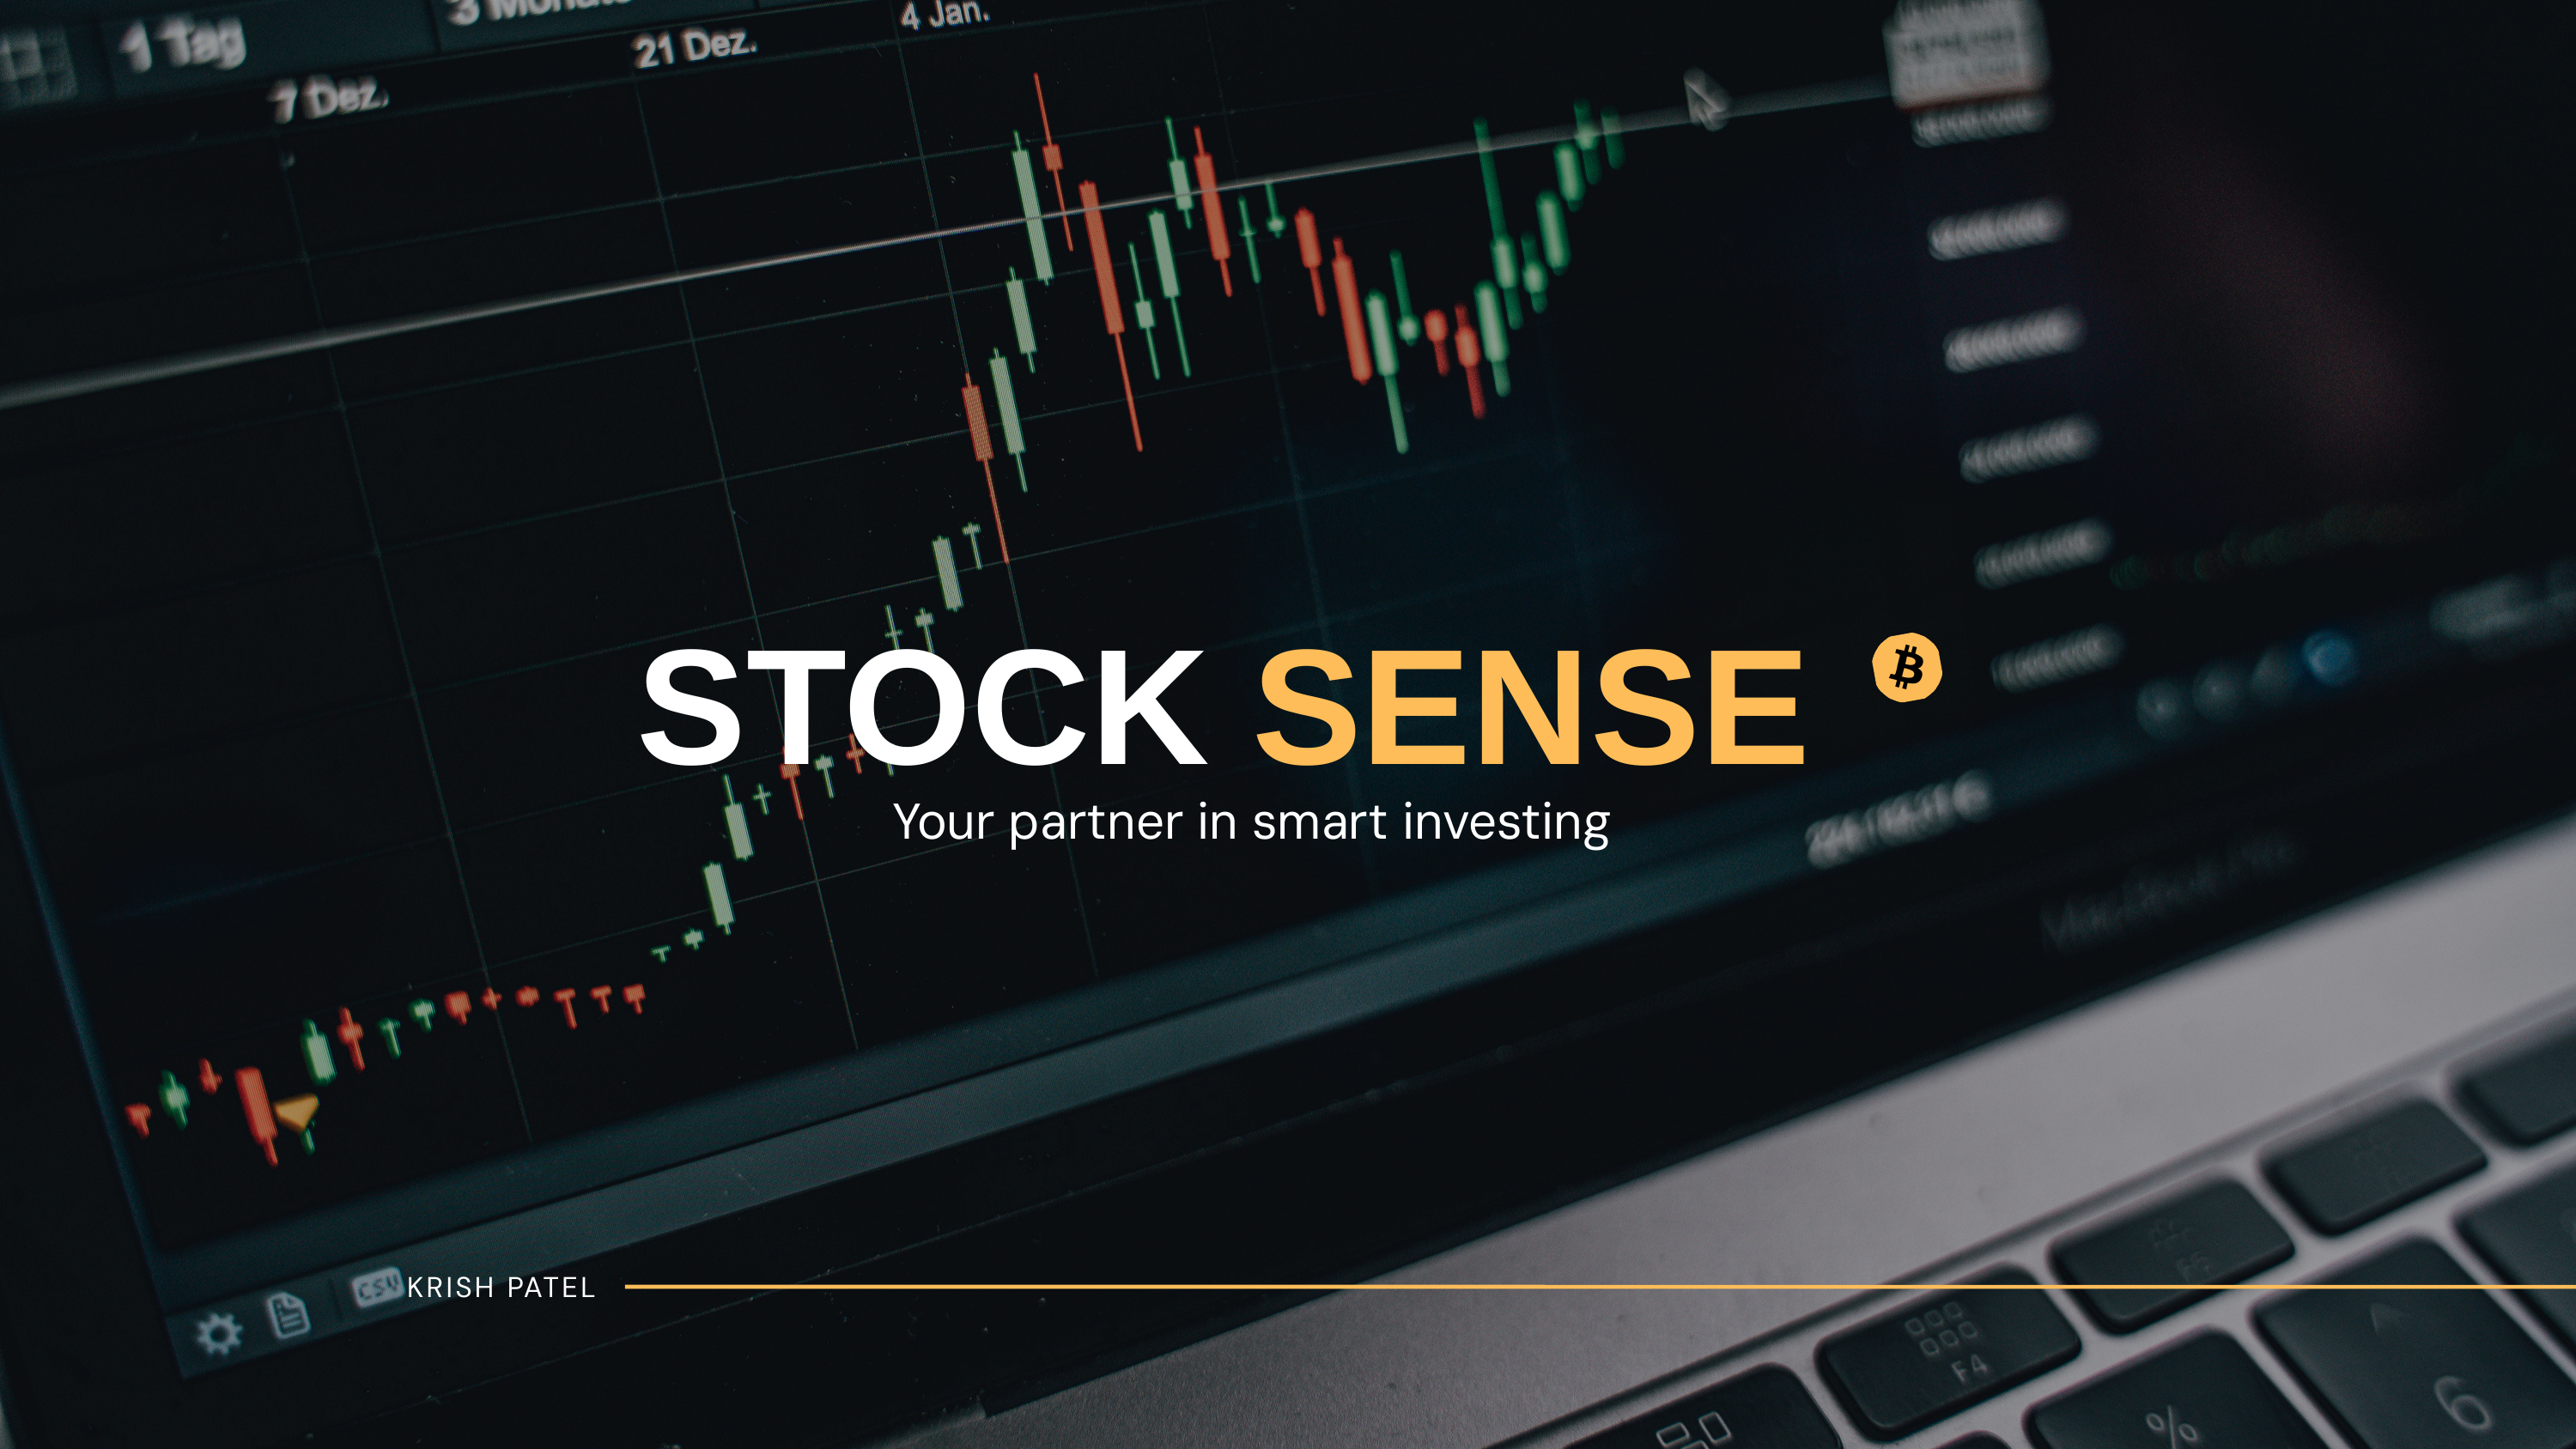

STOCK
SENSE

Your partner in smart investing
KRISH PATEL